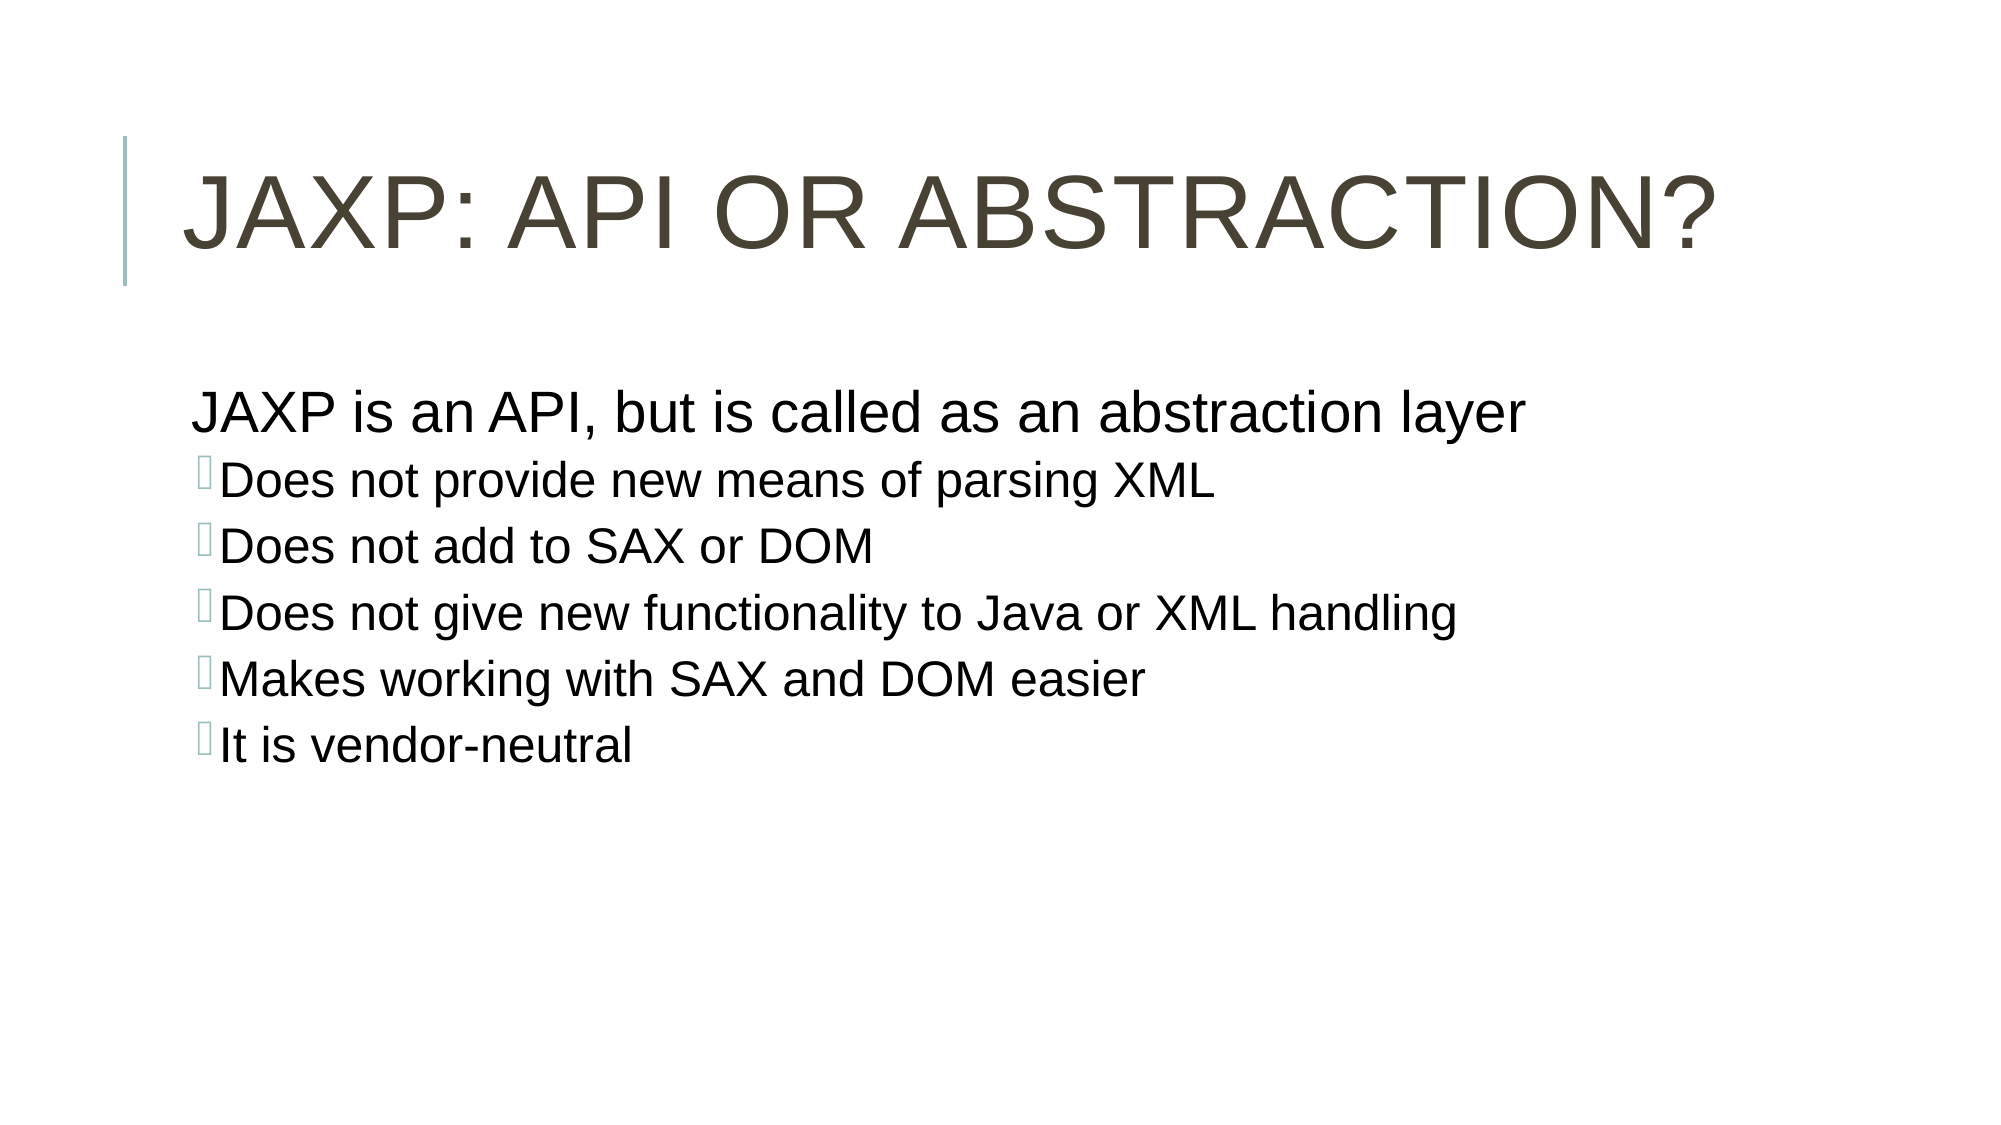

# JAXP: API or Abstraction?
JAXP is an API, but is called as an abstraction layer
Does not provide new means of parsing XML
Does not add to SAX or DOM
Does not give new functionality to Java or XML handling
Makes working with SAX and DOM easier
It is vendor-neutral